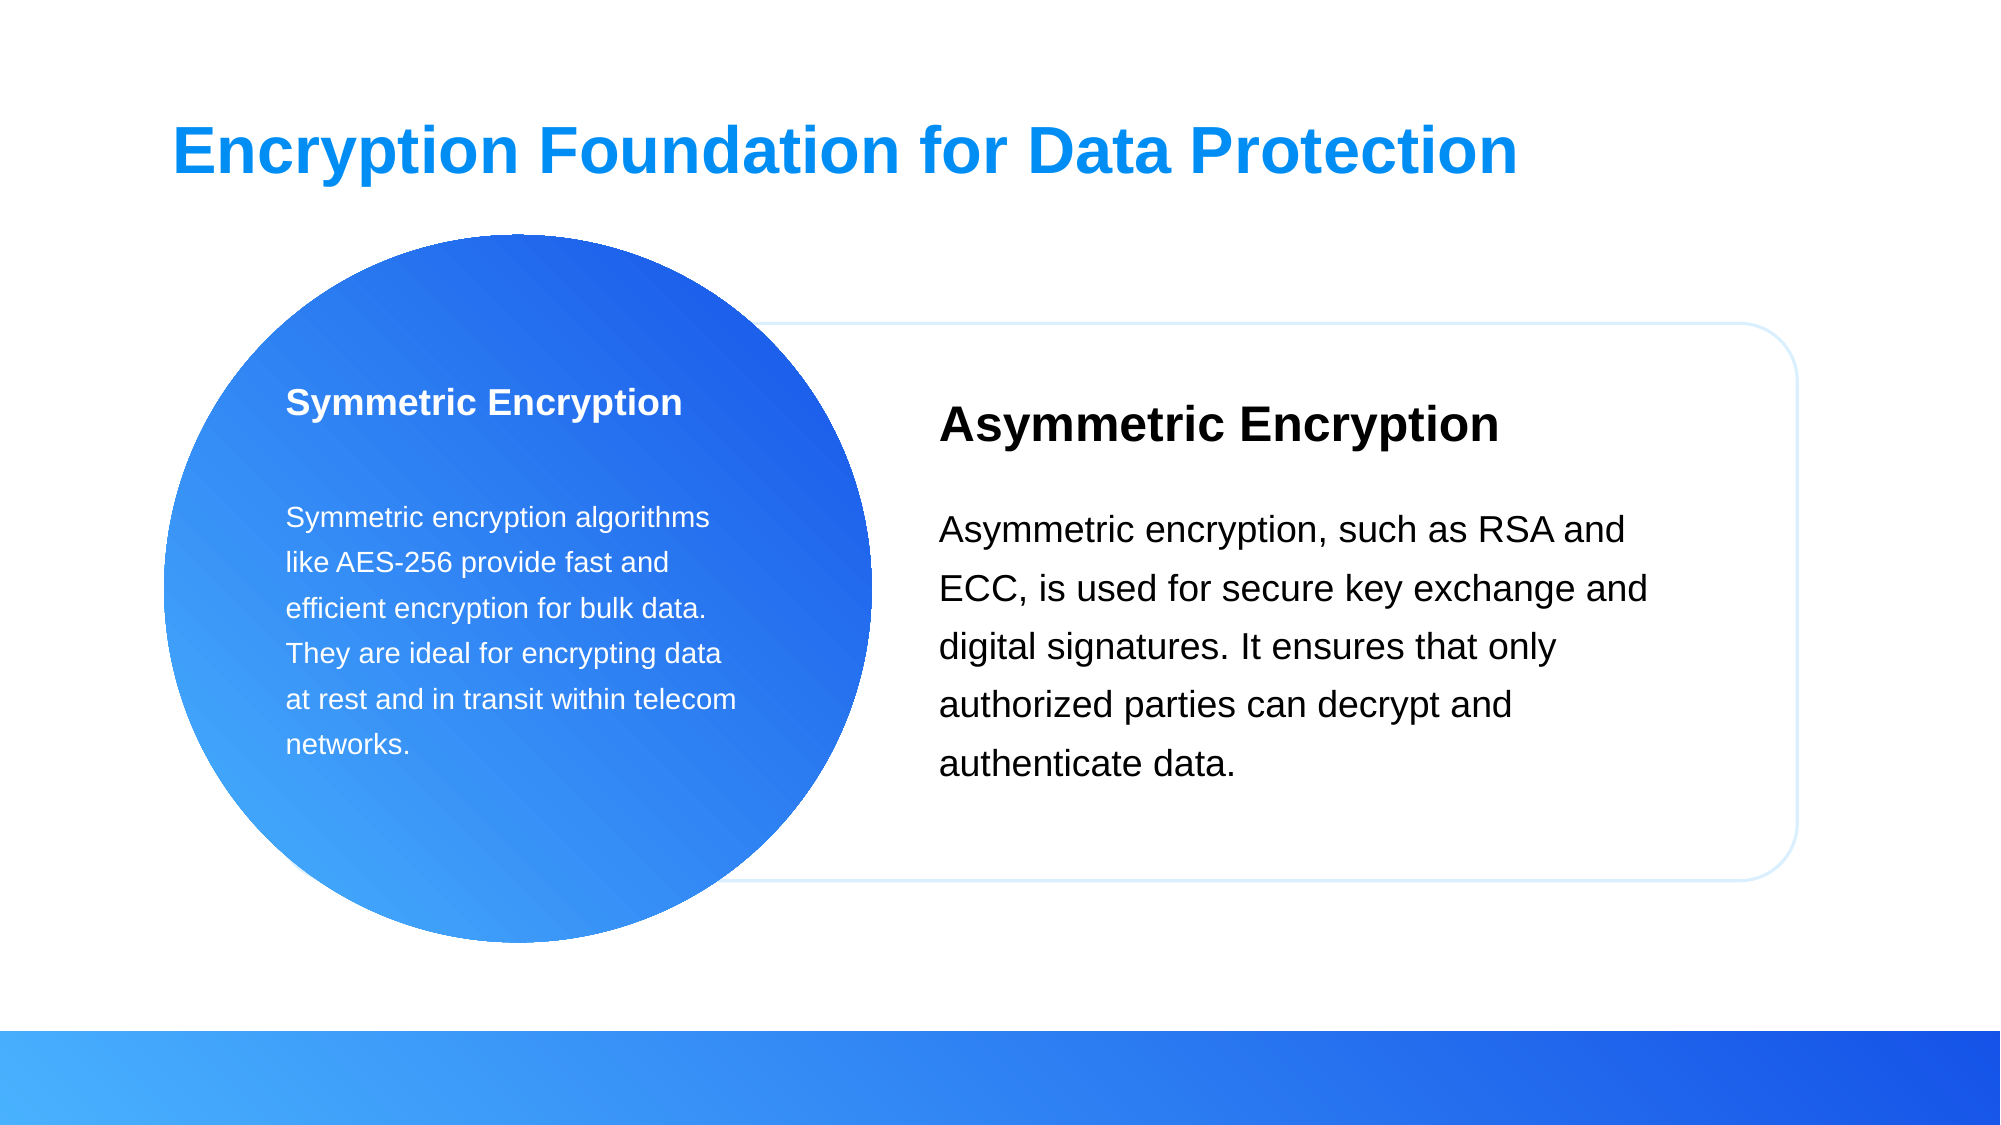

Encryption Foundation for Data Protection

Symmetric Encryption
Asymmetric Encryption
Symmetric encryption algorithms like AES-256 provide fast and efficient encryption for bulk data. They are ideal for encrypting data at rest and in transit within telecom networks.
Asymmetric encryption, such as RSA and ECC, is used for secure key exchange and digital signatures. It ensures that only authorized parties can decrypt and authenticate data.